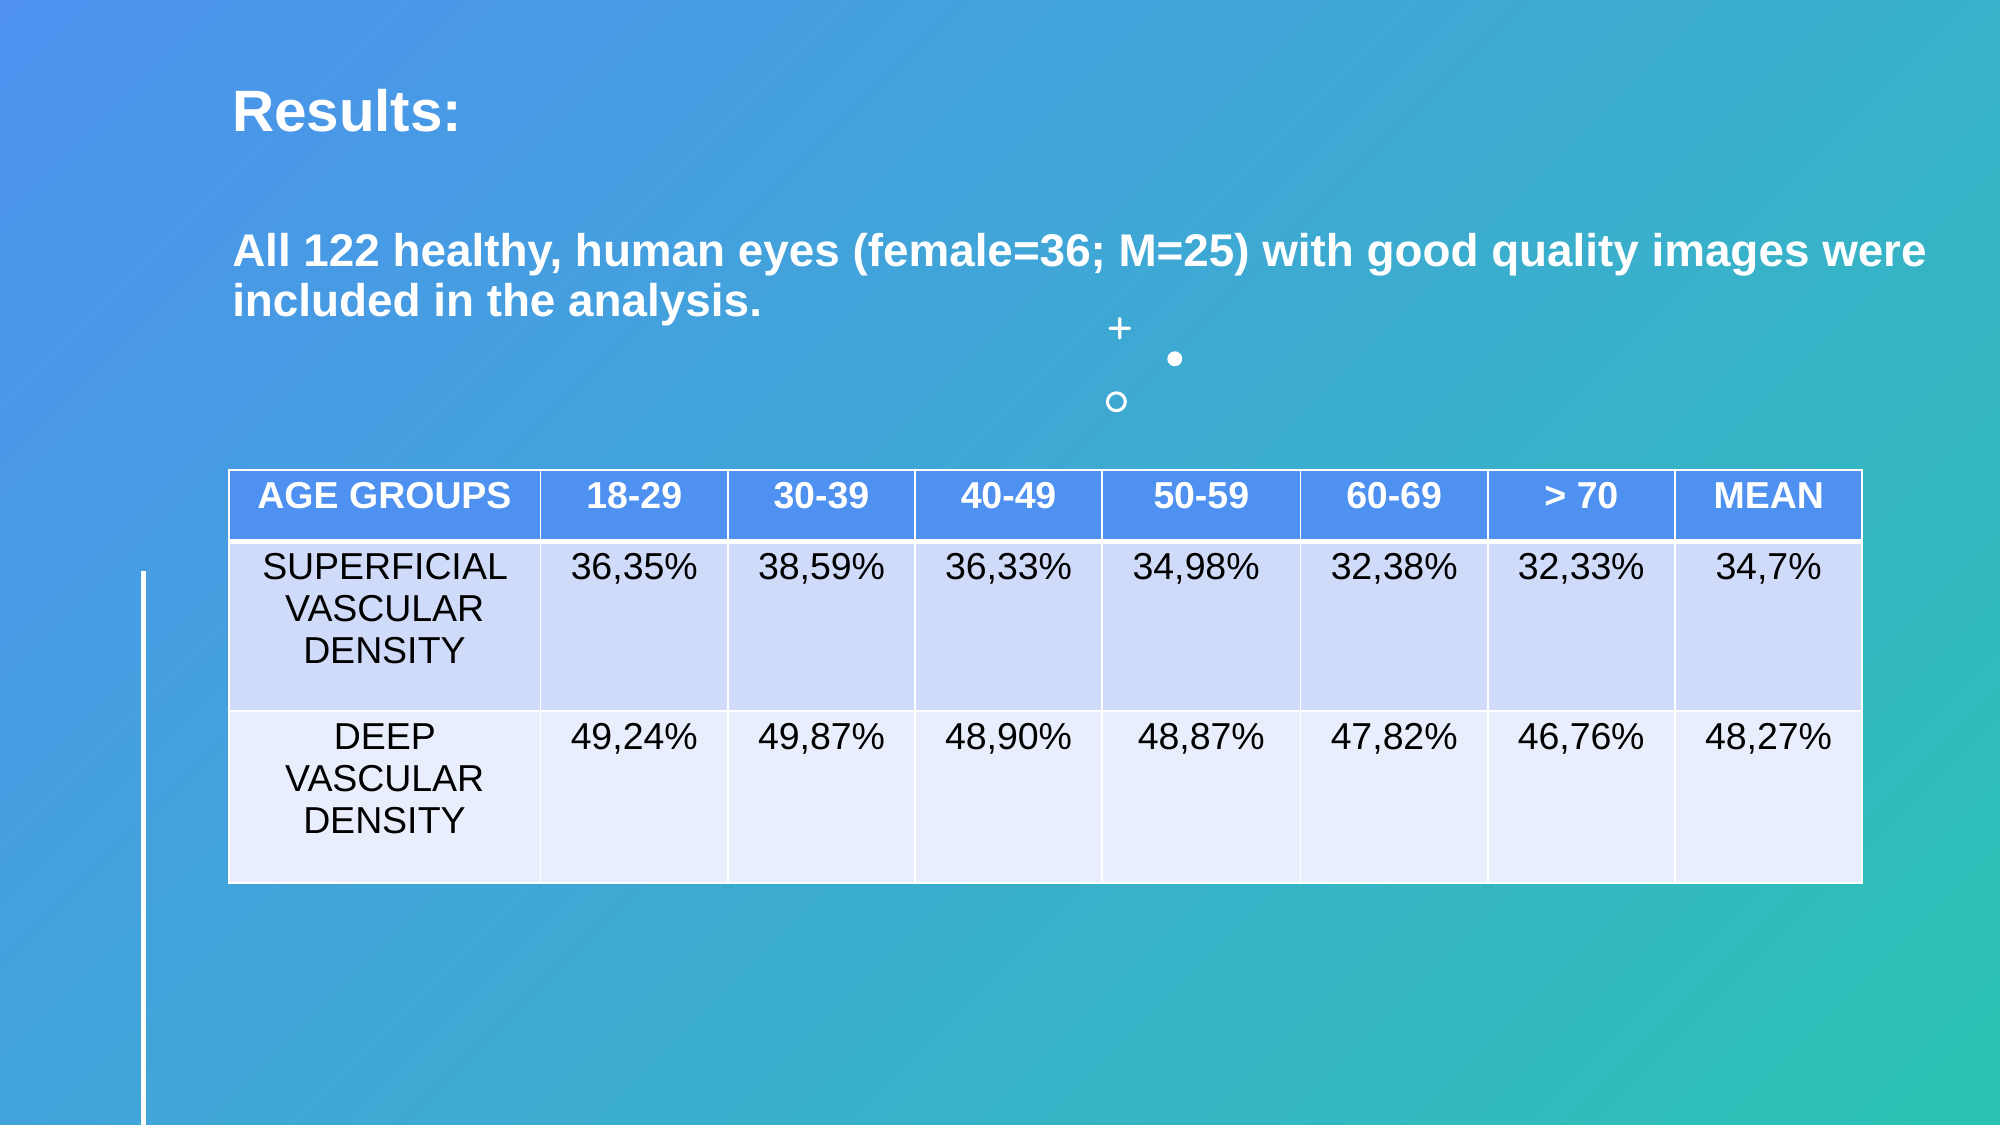

Results:

All 122 healthy, human eyes (female=36; M=25) with good quality images were included in the analysis.

| AGE GROUPS | 18-29 | 30-39 | 40-49 | 50-59 | 60-69 | > 70 | MEAN |
| --- | --- | --- | --- | --- | --- | --- | --- |
| SUPERFICIAL VASCULAR DENSITY | 36,35% | 38,59% | 36,33% | 34,98% | 32,38% | 32,33% | 34,7% |
| DEEP VASCULAR DENSITY | 49,24% | 49,87% | 48,90% | 48,87% | 47,82% | 46,76% | 48,27% |